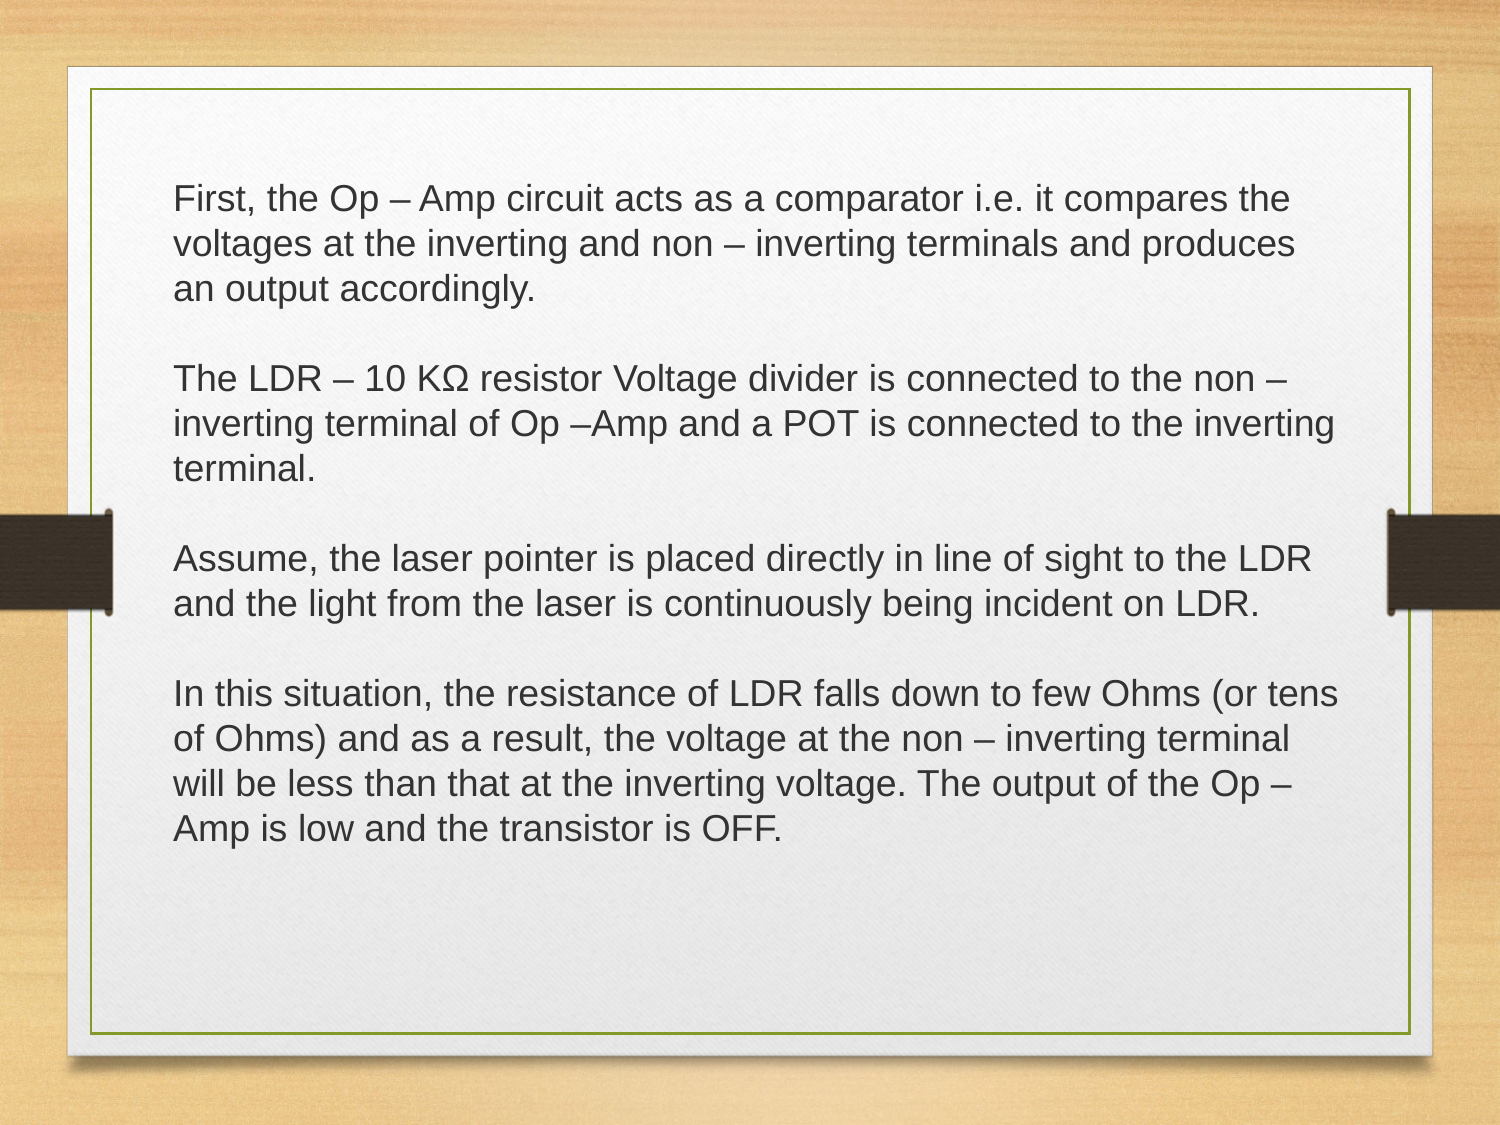

First, the Op – Amp circuit acts as a comparator i.e. it compares the voltages at the inverting and non – inverting terminals and produces an output accordingly.

The LDR – 10 KΩ resistor Voltage divider is connected to the non – inverting terminal of Op –Amp and a POT is connected to the inverting terminal.

Assume, the laser pointer is placed directly in line of sight to the LDR and the light from the laser is continuously being incident on LDR.

In this situation, the resistance of LDR falls down to few Ohms (or tens of Ohms) and as a result, the voltage at the non – inverting terminal will be less than that at the inverting voltage. The output of the Op –Amp is low and the transistor is OFF.